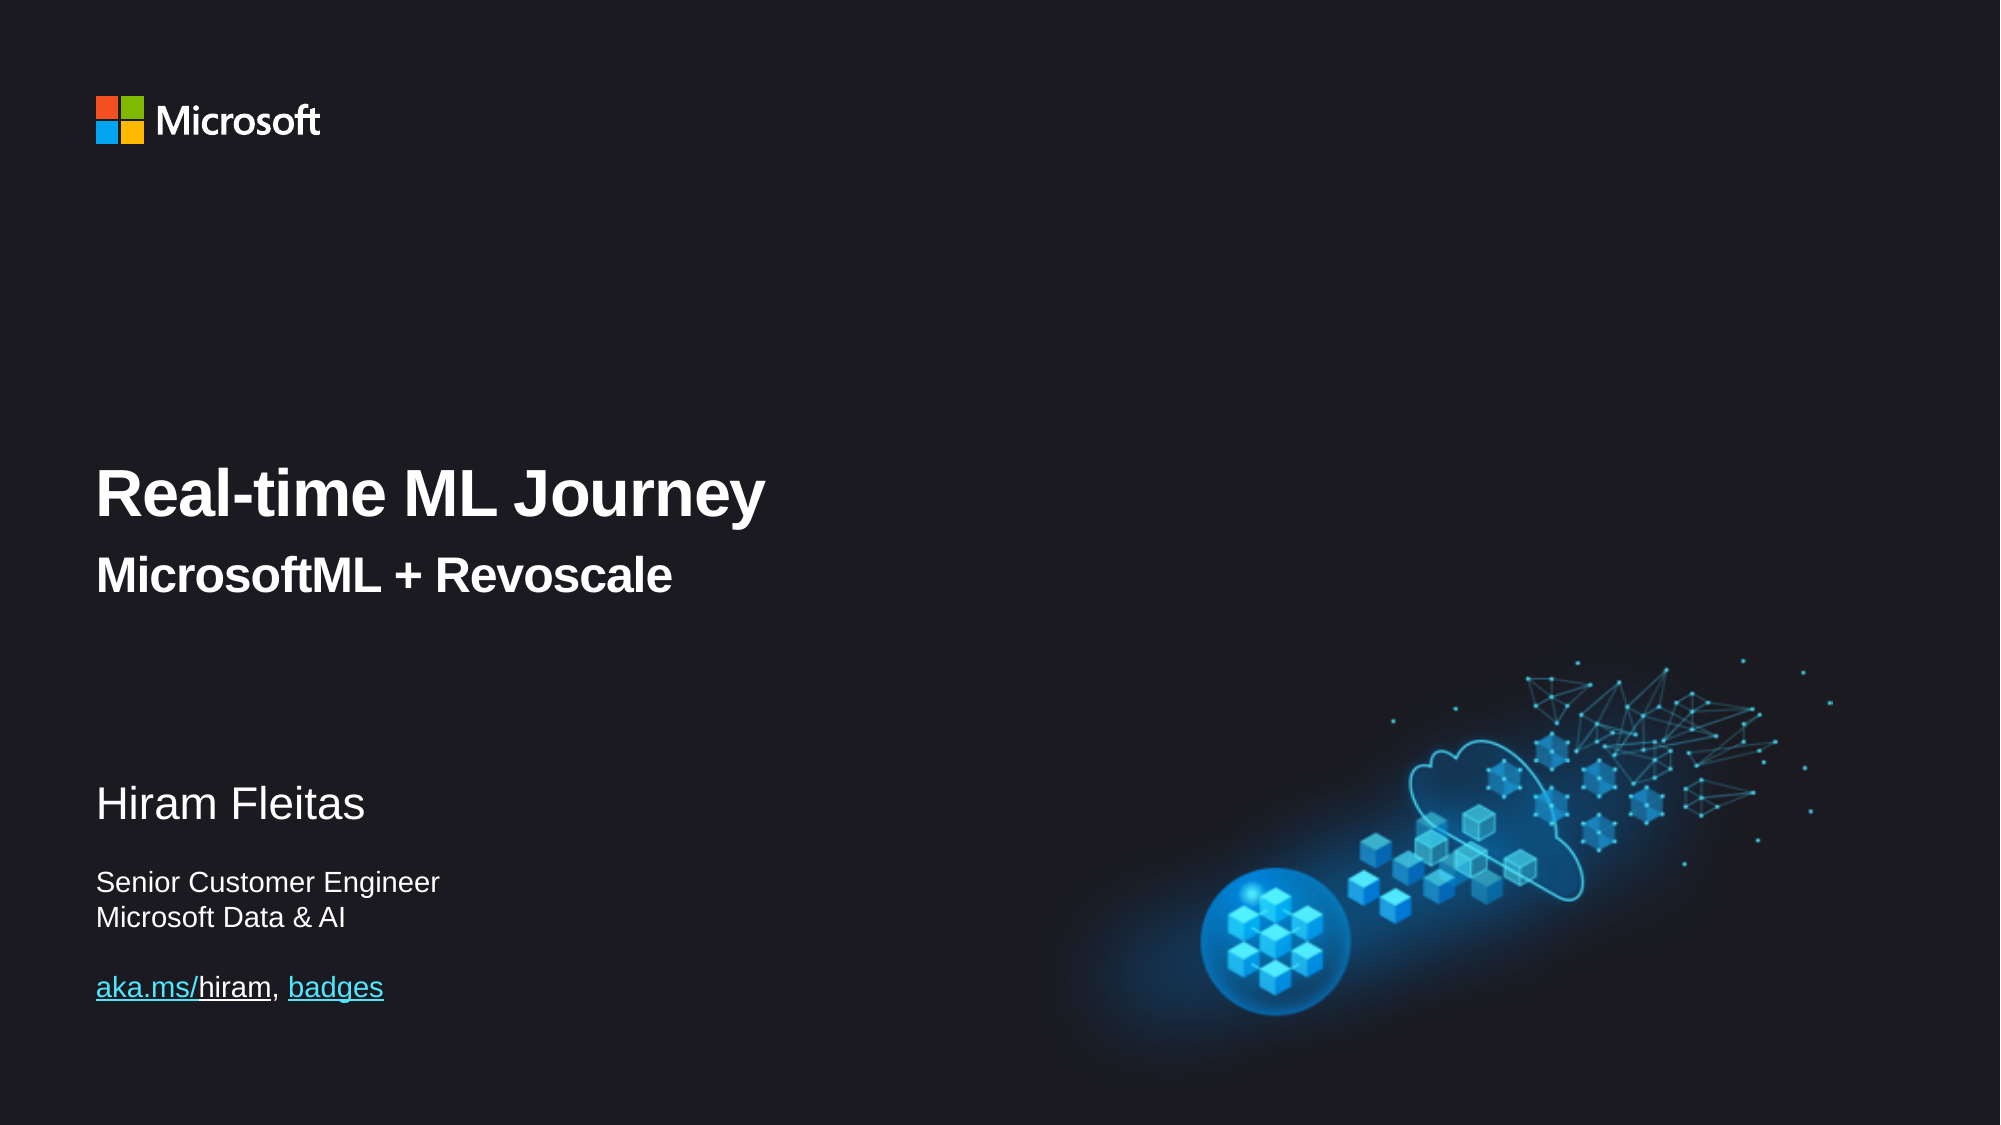

# Real-time ML Journey
MicrosoftML + Revoscale
Hiram Fleitas

Senior Customer Engineer
Microsoft Data & AI

aka.ms/hiram, badges